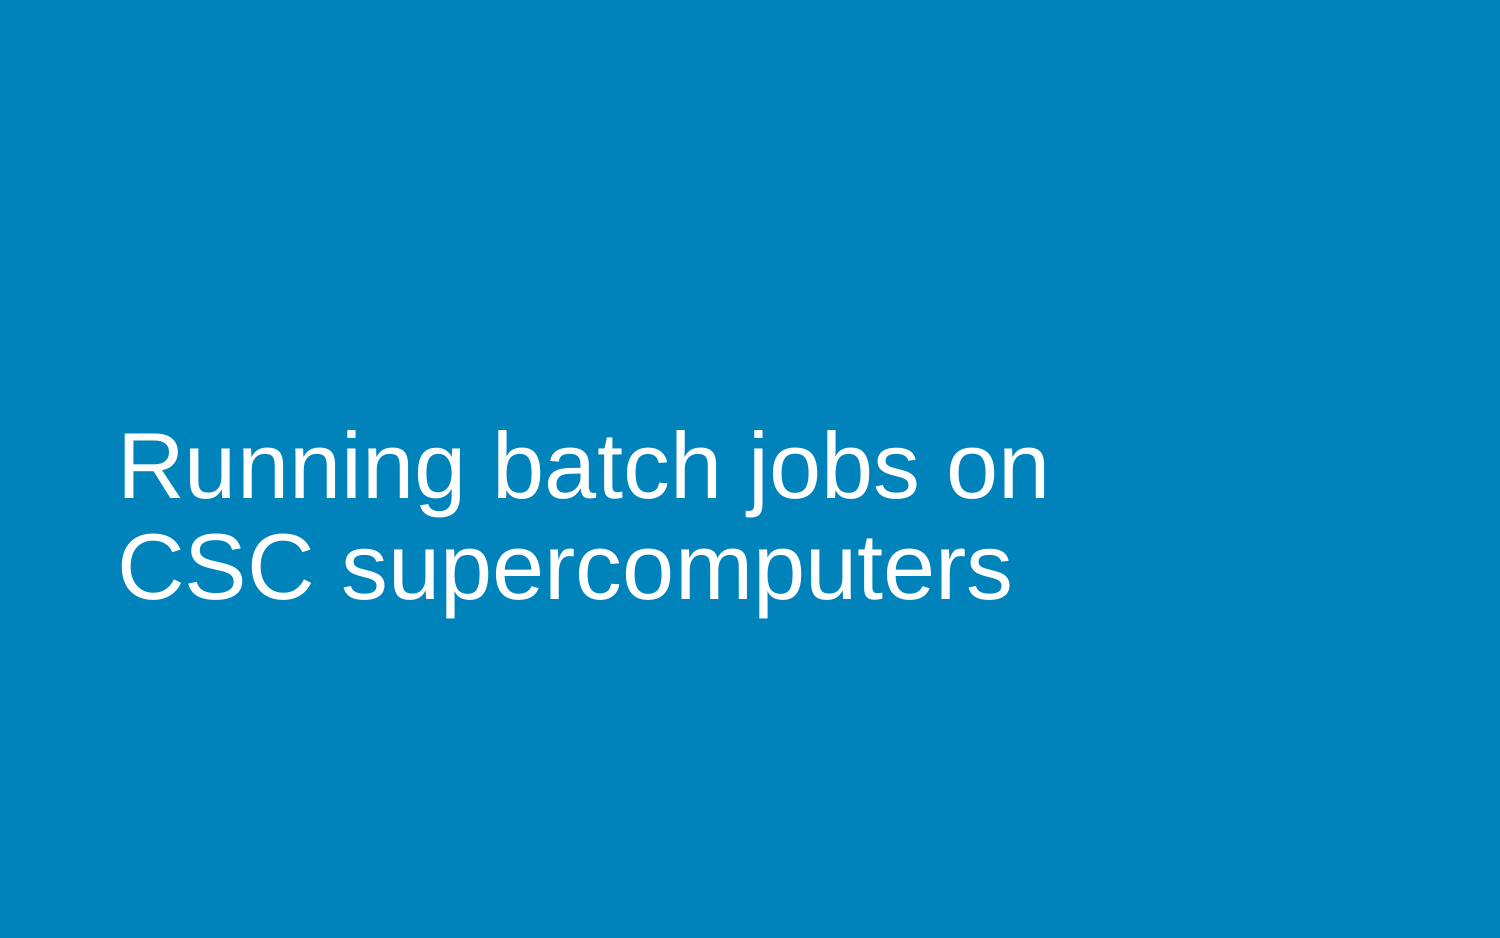

# Running batch jobs on CSC supercomputers